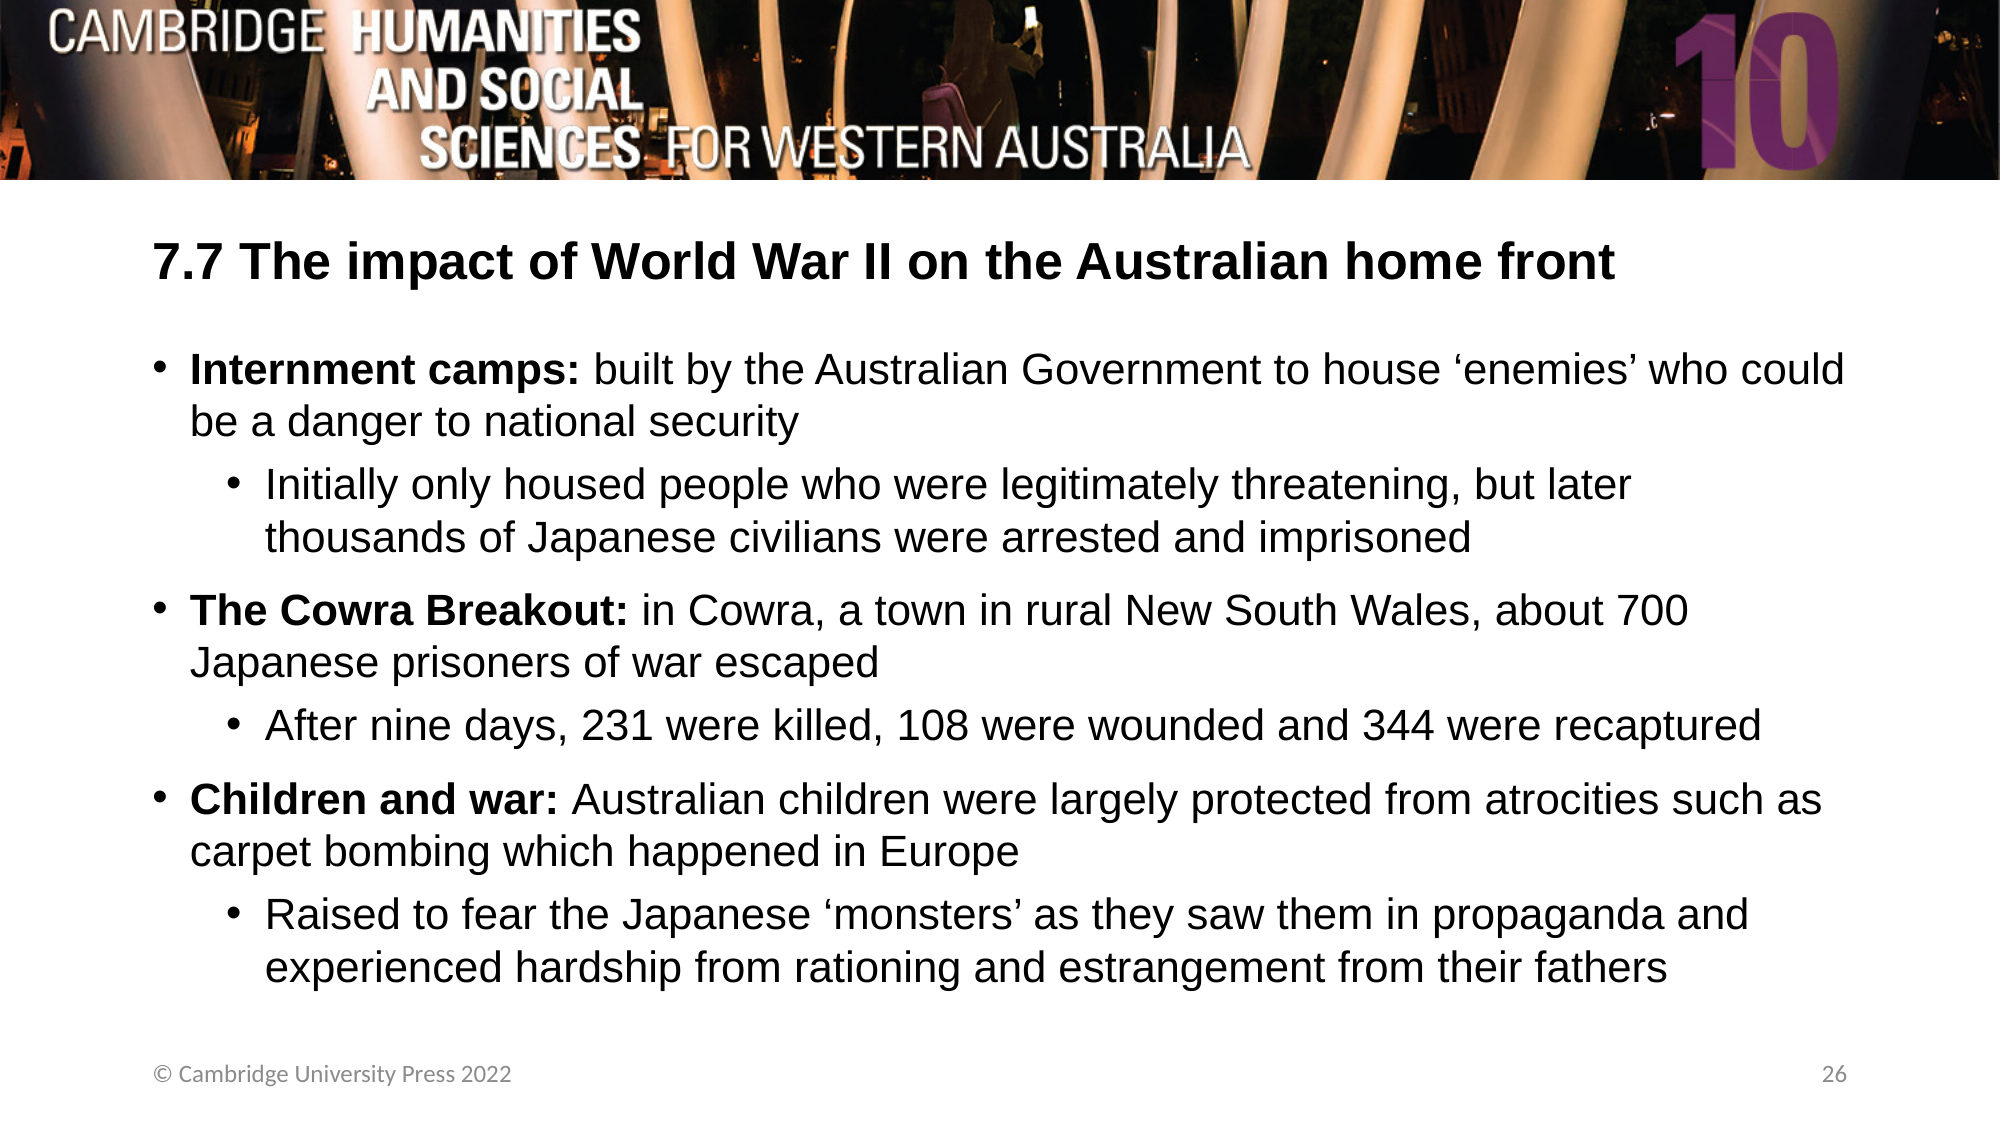

# 7.7 The impact of World War II on the Australian home front
Internment camps: built by the Australian Government to house ‘enemies’ who could be a danger to national security
Initially only housed people who were legitimately threatening, but later thousands of Japanese civilians were arrested and imprisoned
The Cowra Breakout: in Cowra, a town in rural New South Wales, about 700 Japanese prisoners of war escaped
After nine days, 231 were killed, 108 were wounded and 344 were recaptured
Children and war: Australian children were largely protected from atrocities such as carpet bombing which happened in Europe
Raised to fear the Japanese ‘monsters’ as they saw them in propaganda and experienced hardship from rationing and estrangement from their fathers

© Cambridge University Press 2022
26